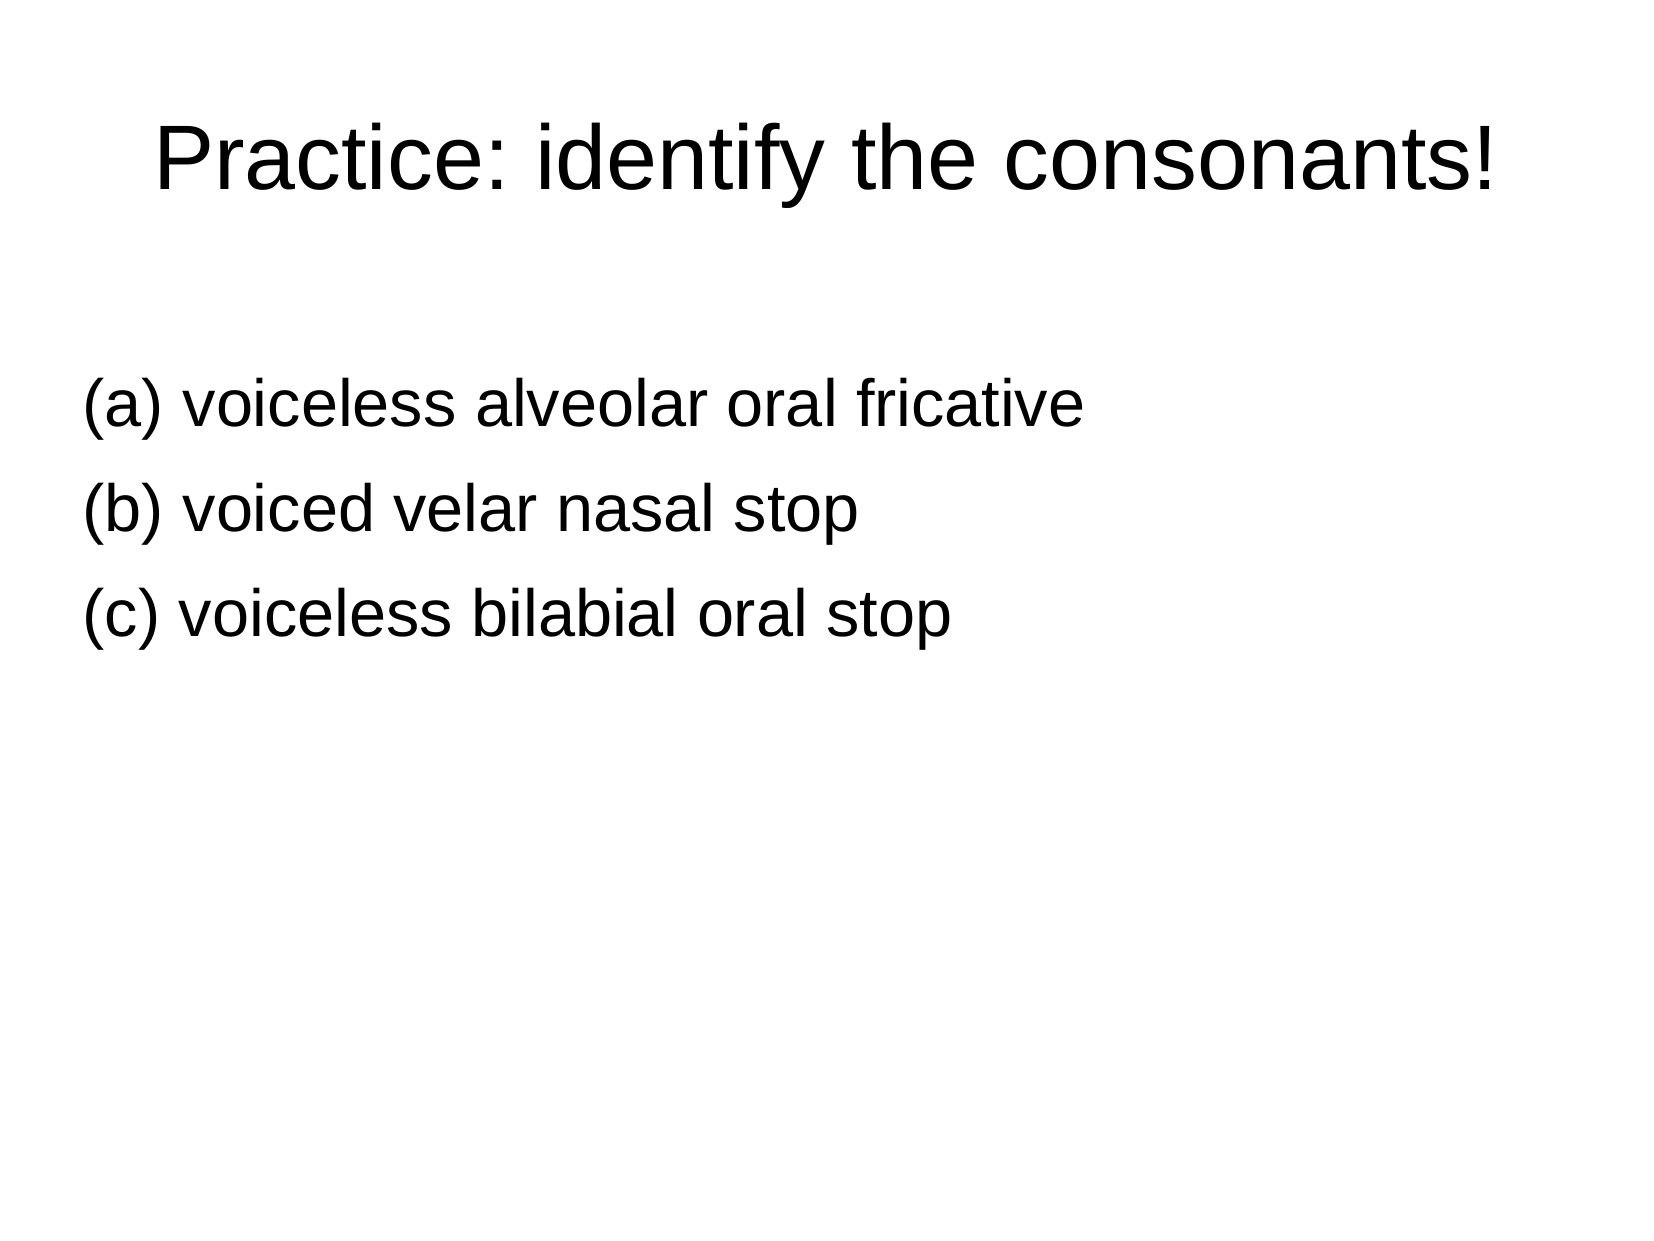

Practice: identify the consonants!
(a) voiceless alveolar oral fricative
(b) voiced velar nasal stop
(c) voiceless bilabial oral stop